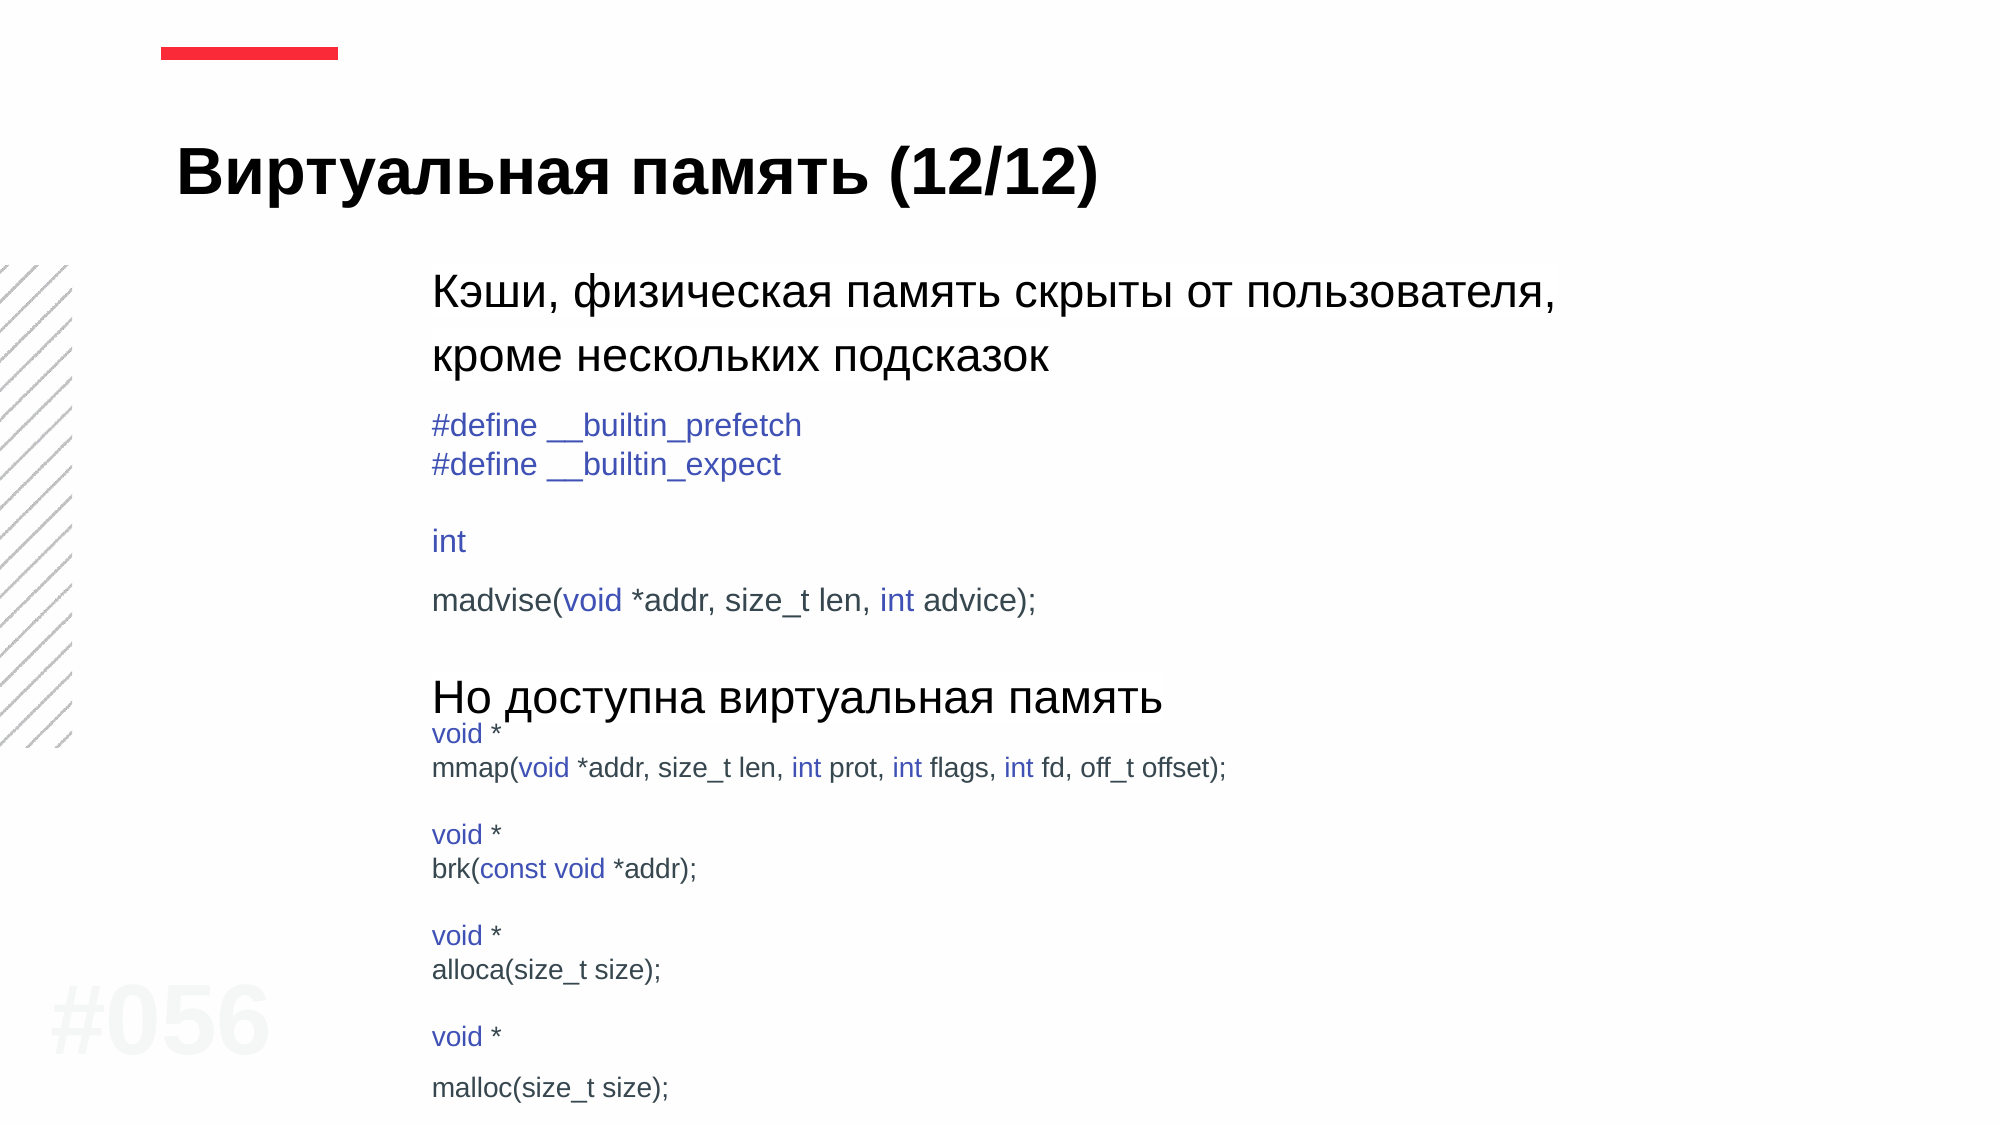

Виртуальная память (12/12)
Кэши, физическая память скрыты от пользователя, кроме нескольких подсказок
#define __builtin_prefetch
#define __builtin_expect

int
madvise(void *addr, size_t len, int advice);
Но доступна виртуальная память
void *
mmap(void *addr, size_t len, int prot, int flags, int fd, off_t offset);

void *
brk(const void *addr);

void *
alloca(size_t size);

void *
malloc(size_t size);
#056